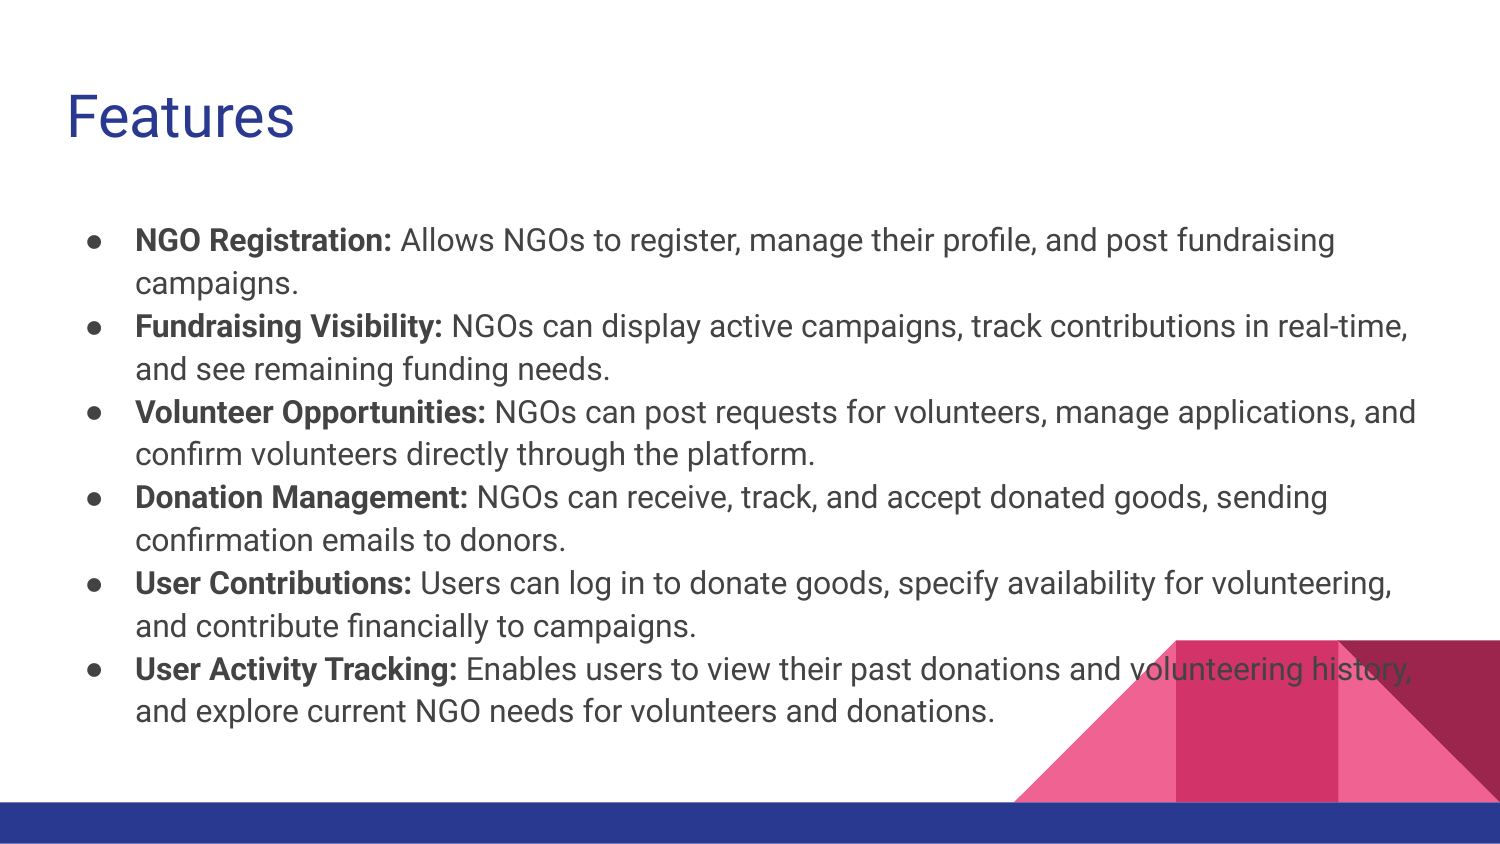

# Features
NGO Registration: Allows NGOs to register, manage their profile, and post fundraising campaigns.
Fundraising Visibility: NGOs can display active campaigns, track contributions in real-time, and see remaining funding needs.
Volunteer Opportunities: NGOs can post requests for volunteers, manage applications, and confirm volunteers directly through the platform.
Donation Management: NGOs can receive, track, and accept donated goods, sending confirmation emails to donors.
User Contributions: Users can log in to donate goods, specify availability for volunteering, and contribute financially to campaigns.
User Activity Tracking: Enables users to view their past donations and volunteering history, and explore current NGO needs for volunteers and donations.